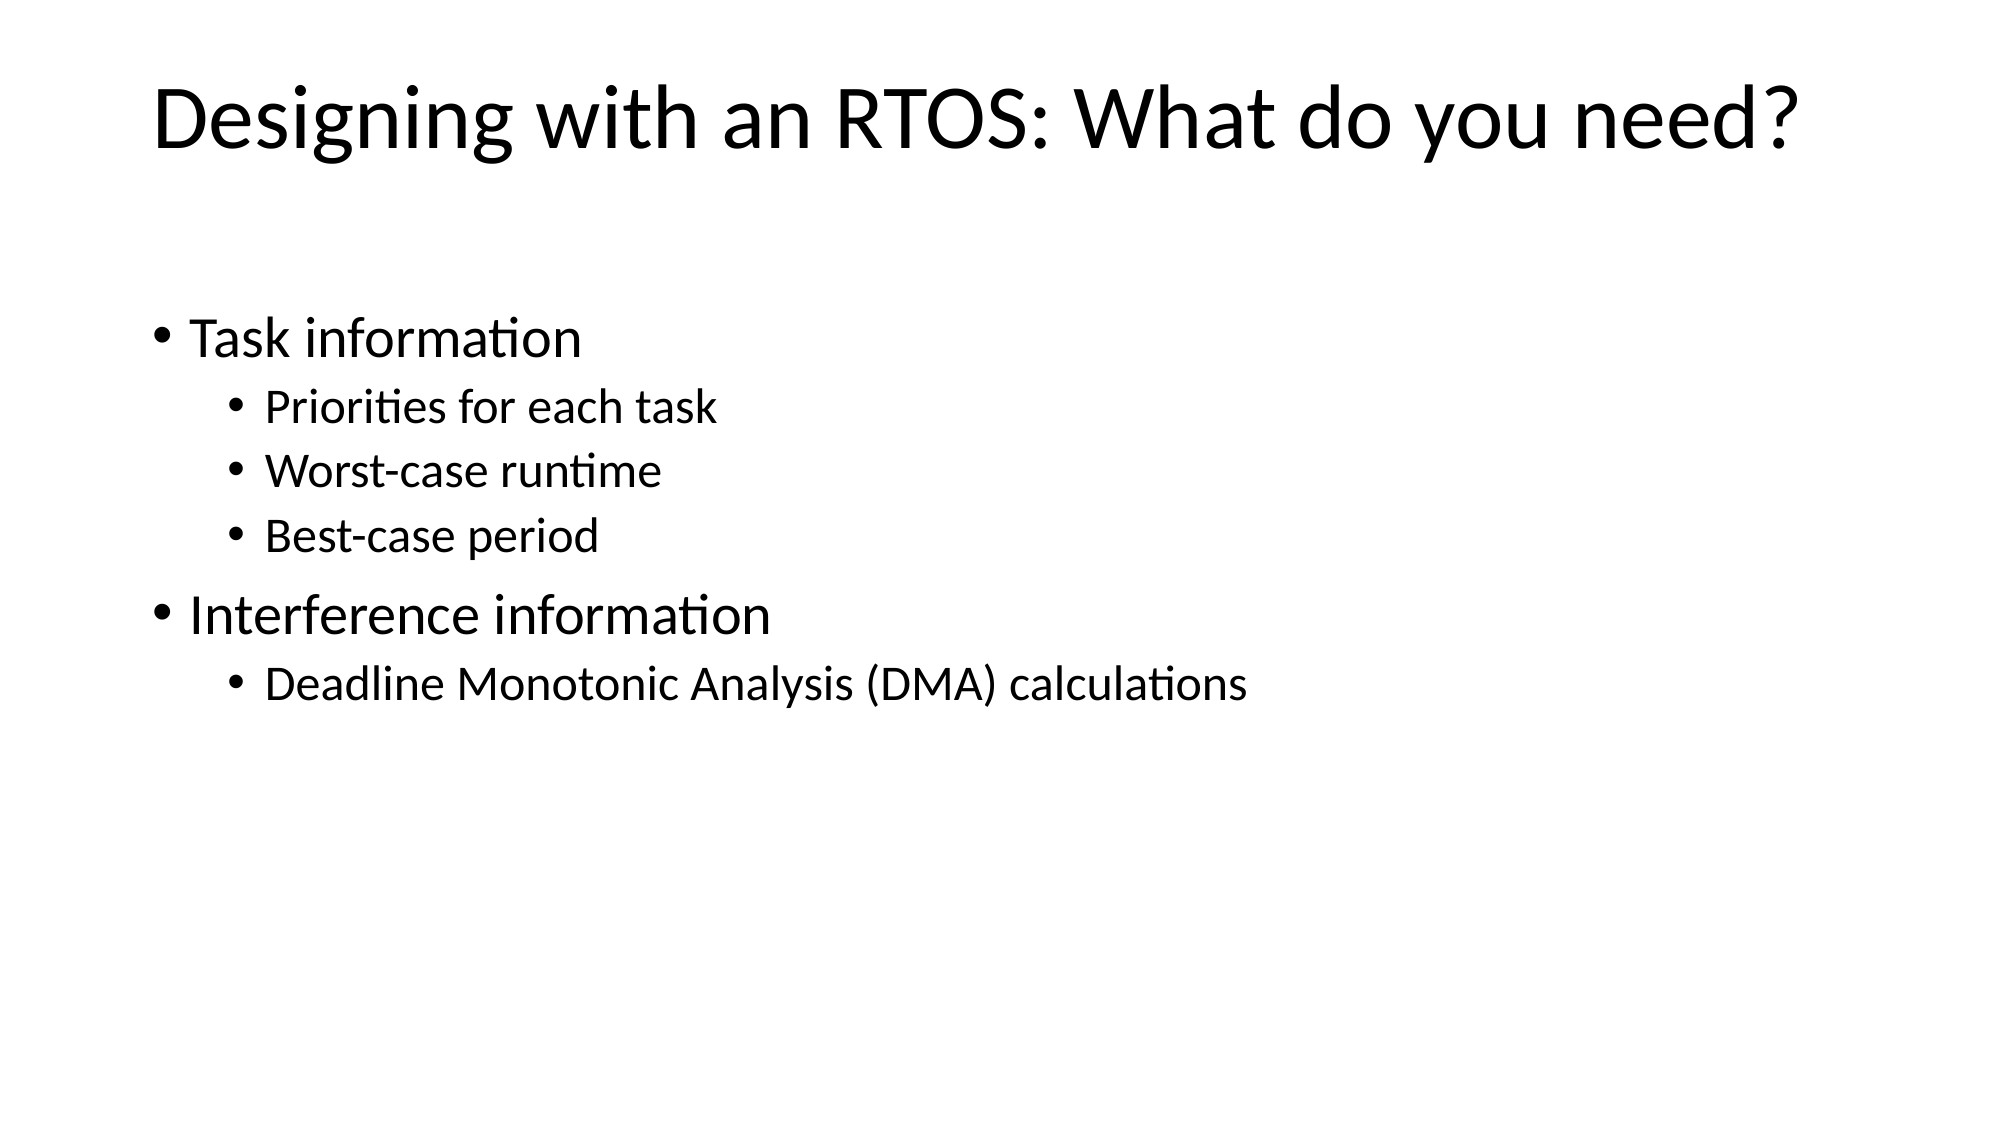

# Designing with an RTOS: What do you need?
Task information
Priorities for each task
Worst-case runtime
Best-case period
Interference information
Deadline Monotonic Analysis (DMA) calculations